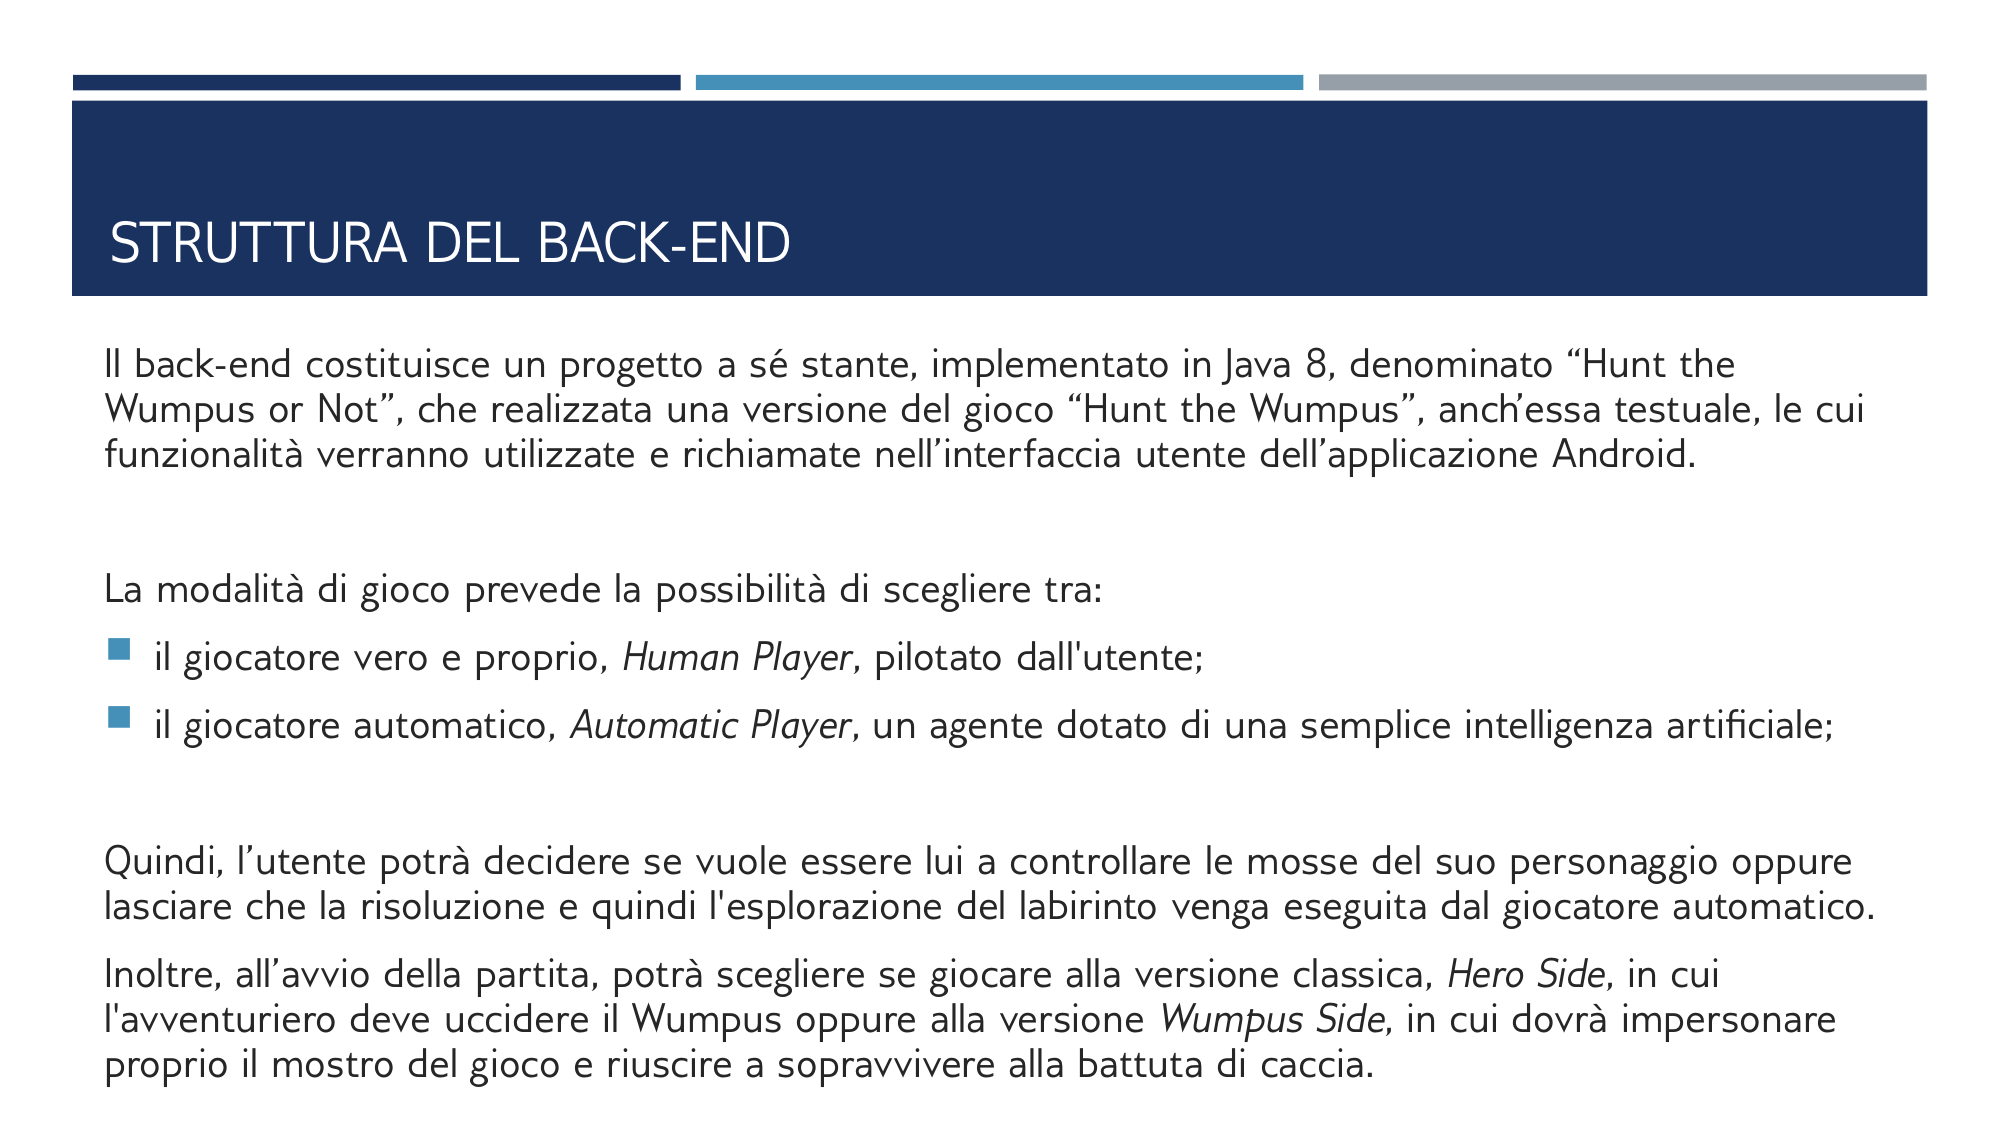

# Struttura del back-end
Il back-end costituisce un progetto a sé stante, implementato in Java 8, denominato “Hunt the Wumpus or Not”, che realizzata una versione del gioco “Hunt the Wumpus”, anch’essa testuale, le cui funzionalità verranno utilizzate e richiamate nell’interfaccia utente dell’applicazione Android.

La modalità di gioco prevede la possibilità di scegliere tra:
il giocatore vero e proprio, Human Player, pilotato dall'utente;
il giocatore automatico, Automatic Player, un agente dotato di una semplice intelligenza artificiale;

Quindi, l’utente potrà decidere se vuole essere lui a controllare le mosse del suo personaggio oppure lasciare che la risoluzione e quindi l'esplorazione del labirinto venga eseguita dal giocatore automatico.
Inoltre, all’avvio della partita, potrà scegliere se giocare alla versione classica, Hero Side, in cui l'avventuriero deve uccidere il Wumpus oppure alla versione Wumpus Side, in cui dovrà impersonare proprio il mostro del gioco e riuscire a sopravvivere alla battuta di caccia.